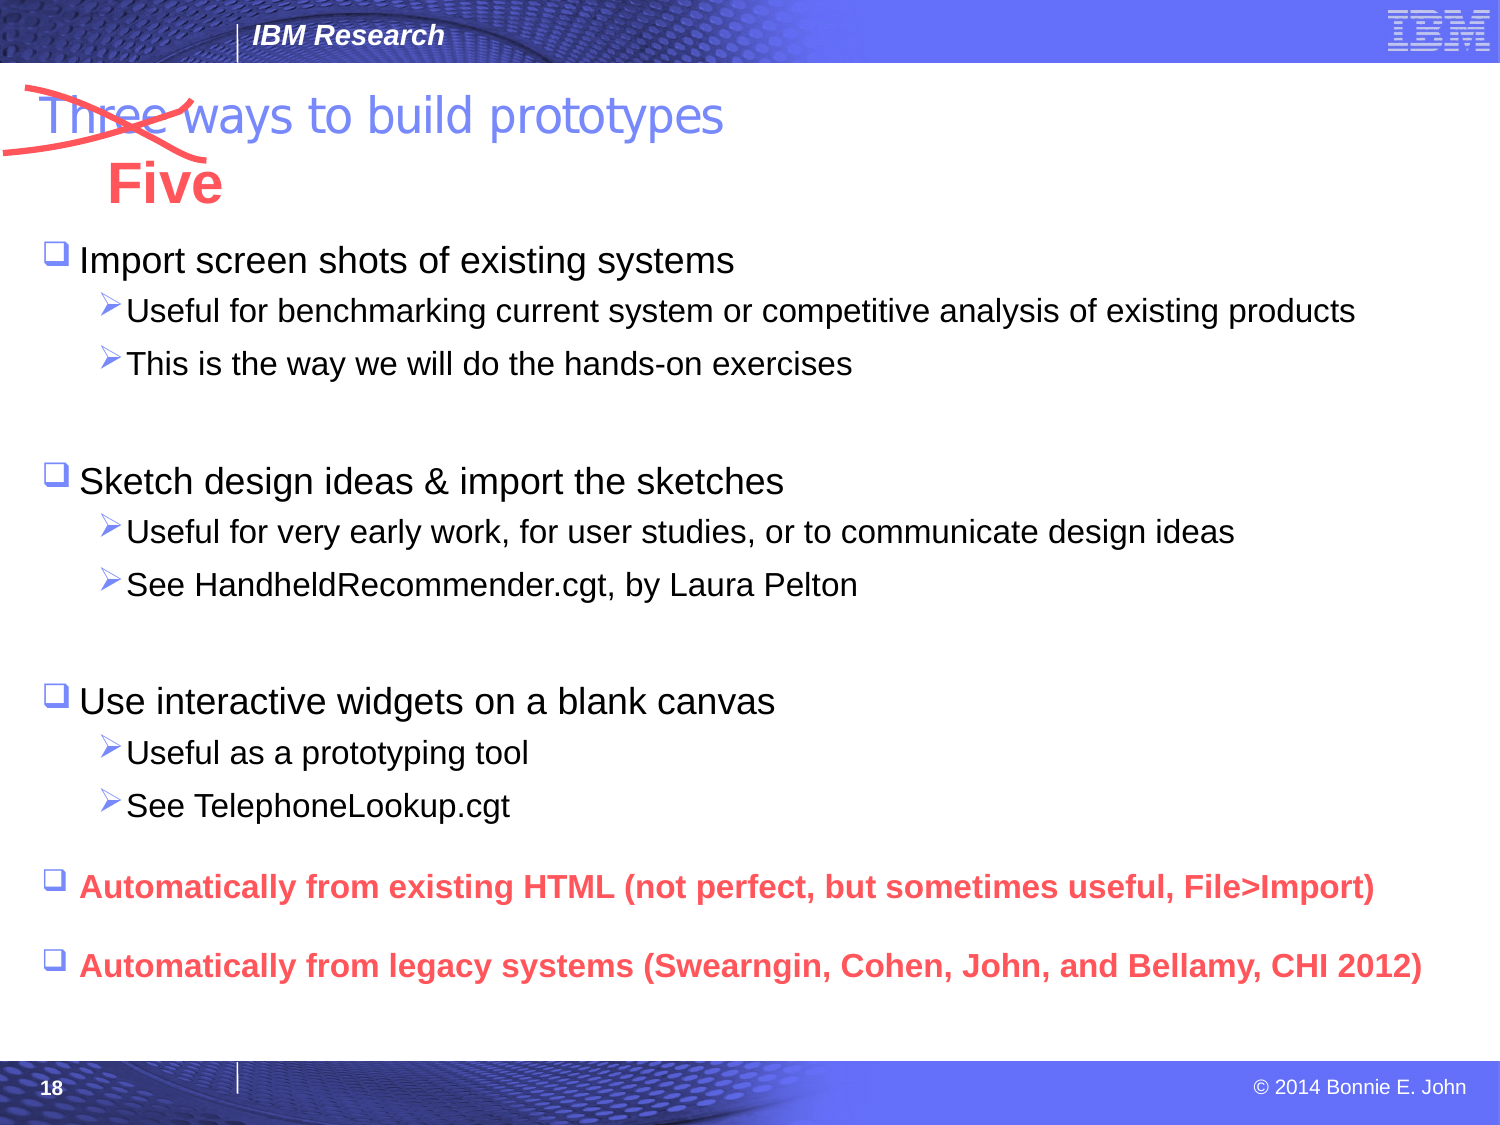

# Three ways to build prototypes

Five
Import screen shots of existing systems
Useful for benchmarking current system or competitive analysis of existing products
This is the way we will do the hands-on exercises

Sketch design ideas & import the sketches
Useful for very early work, for user studies, or to communicate design ideas
See HandheldRecommender.cgt, by Laura Pelton

Use interactive widgets on a blank canvas
Useful as a prototyping tool
See TelephoneLookup.cgt

Automatically from existing HTML (not perfect, but sometimes useful, File>Import)

Automatically from legacy systems (Swearngin, Cohen, John, and Bellamy, CHI 2012)

18